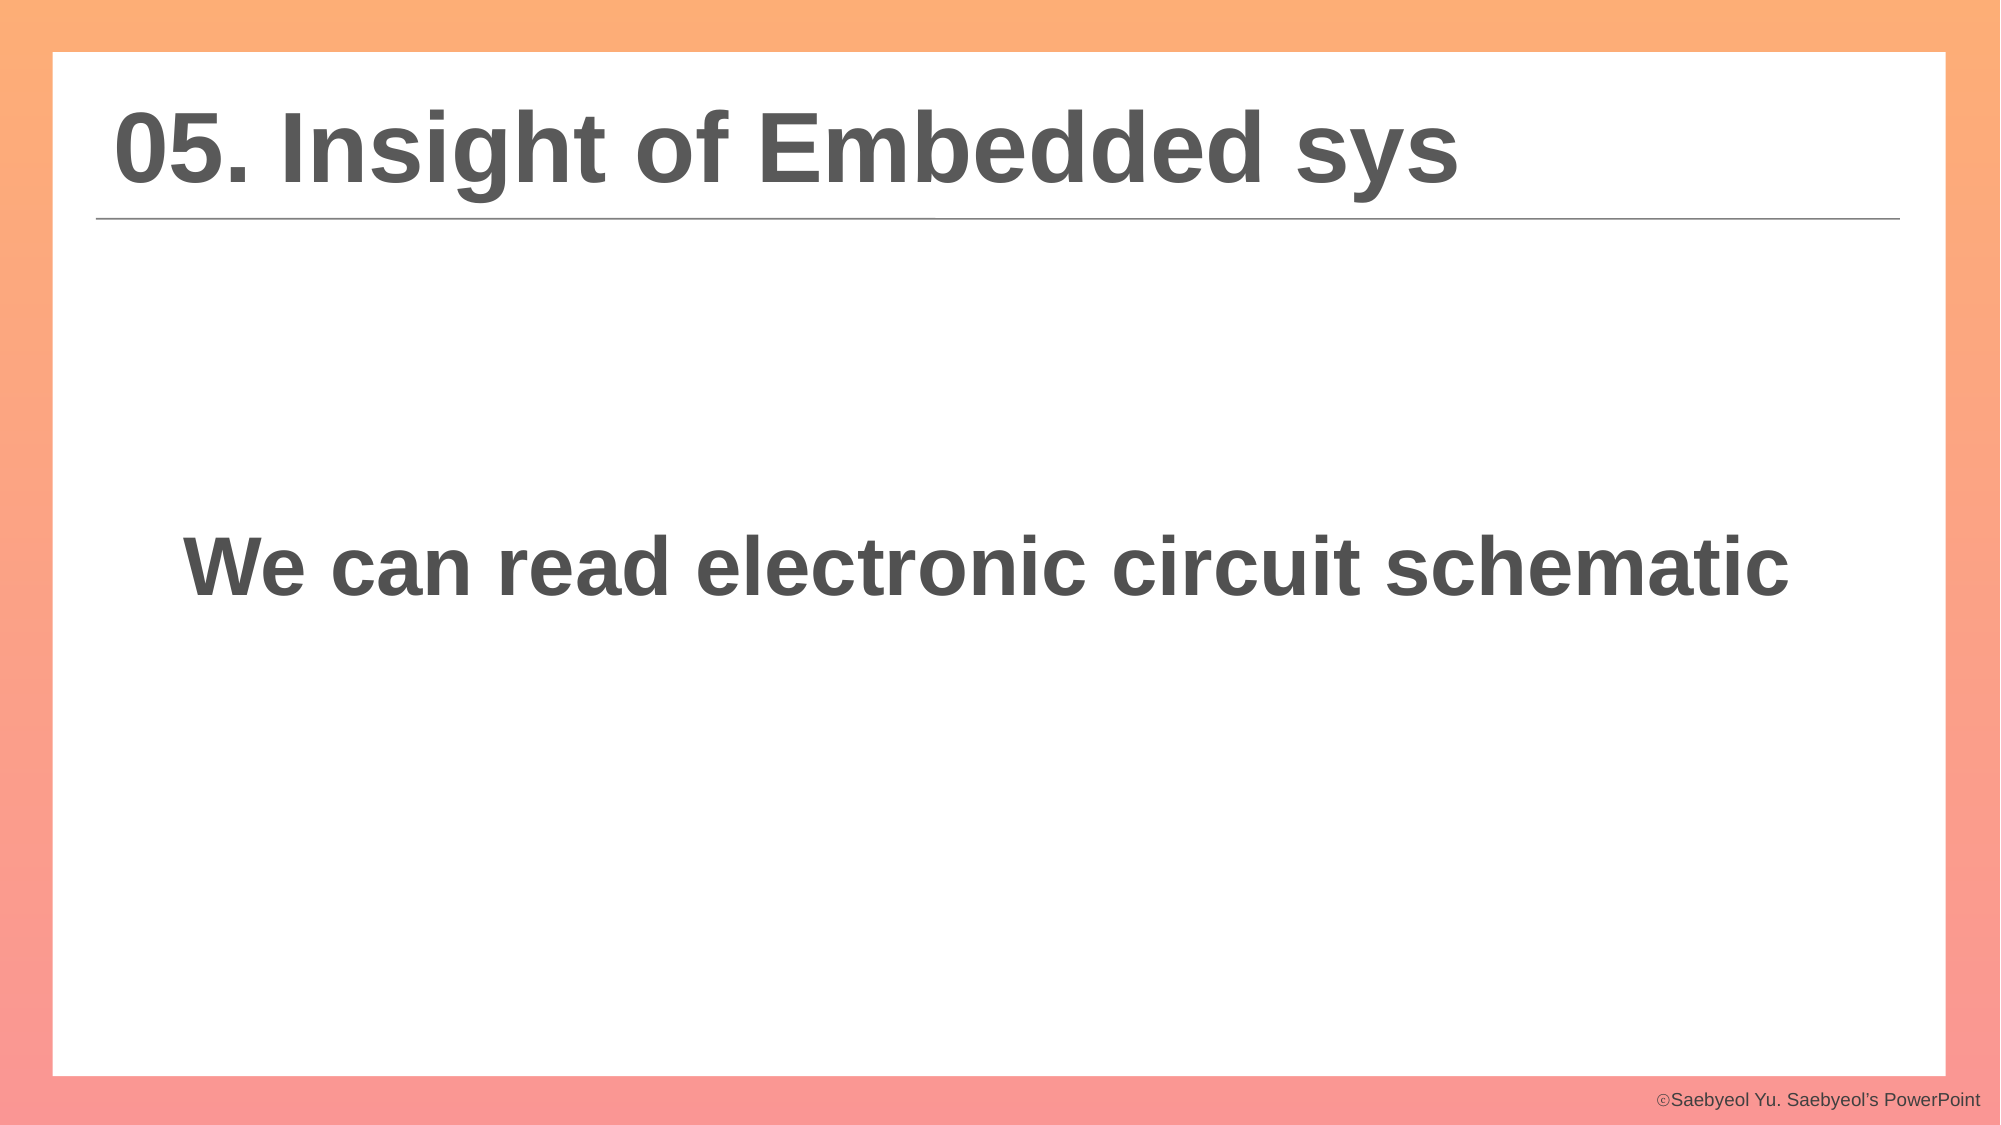

05. Insight of Embedded sys
We can read electronic circuit schematic